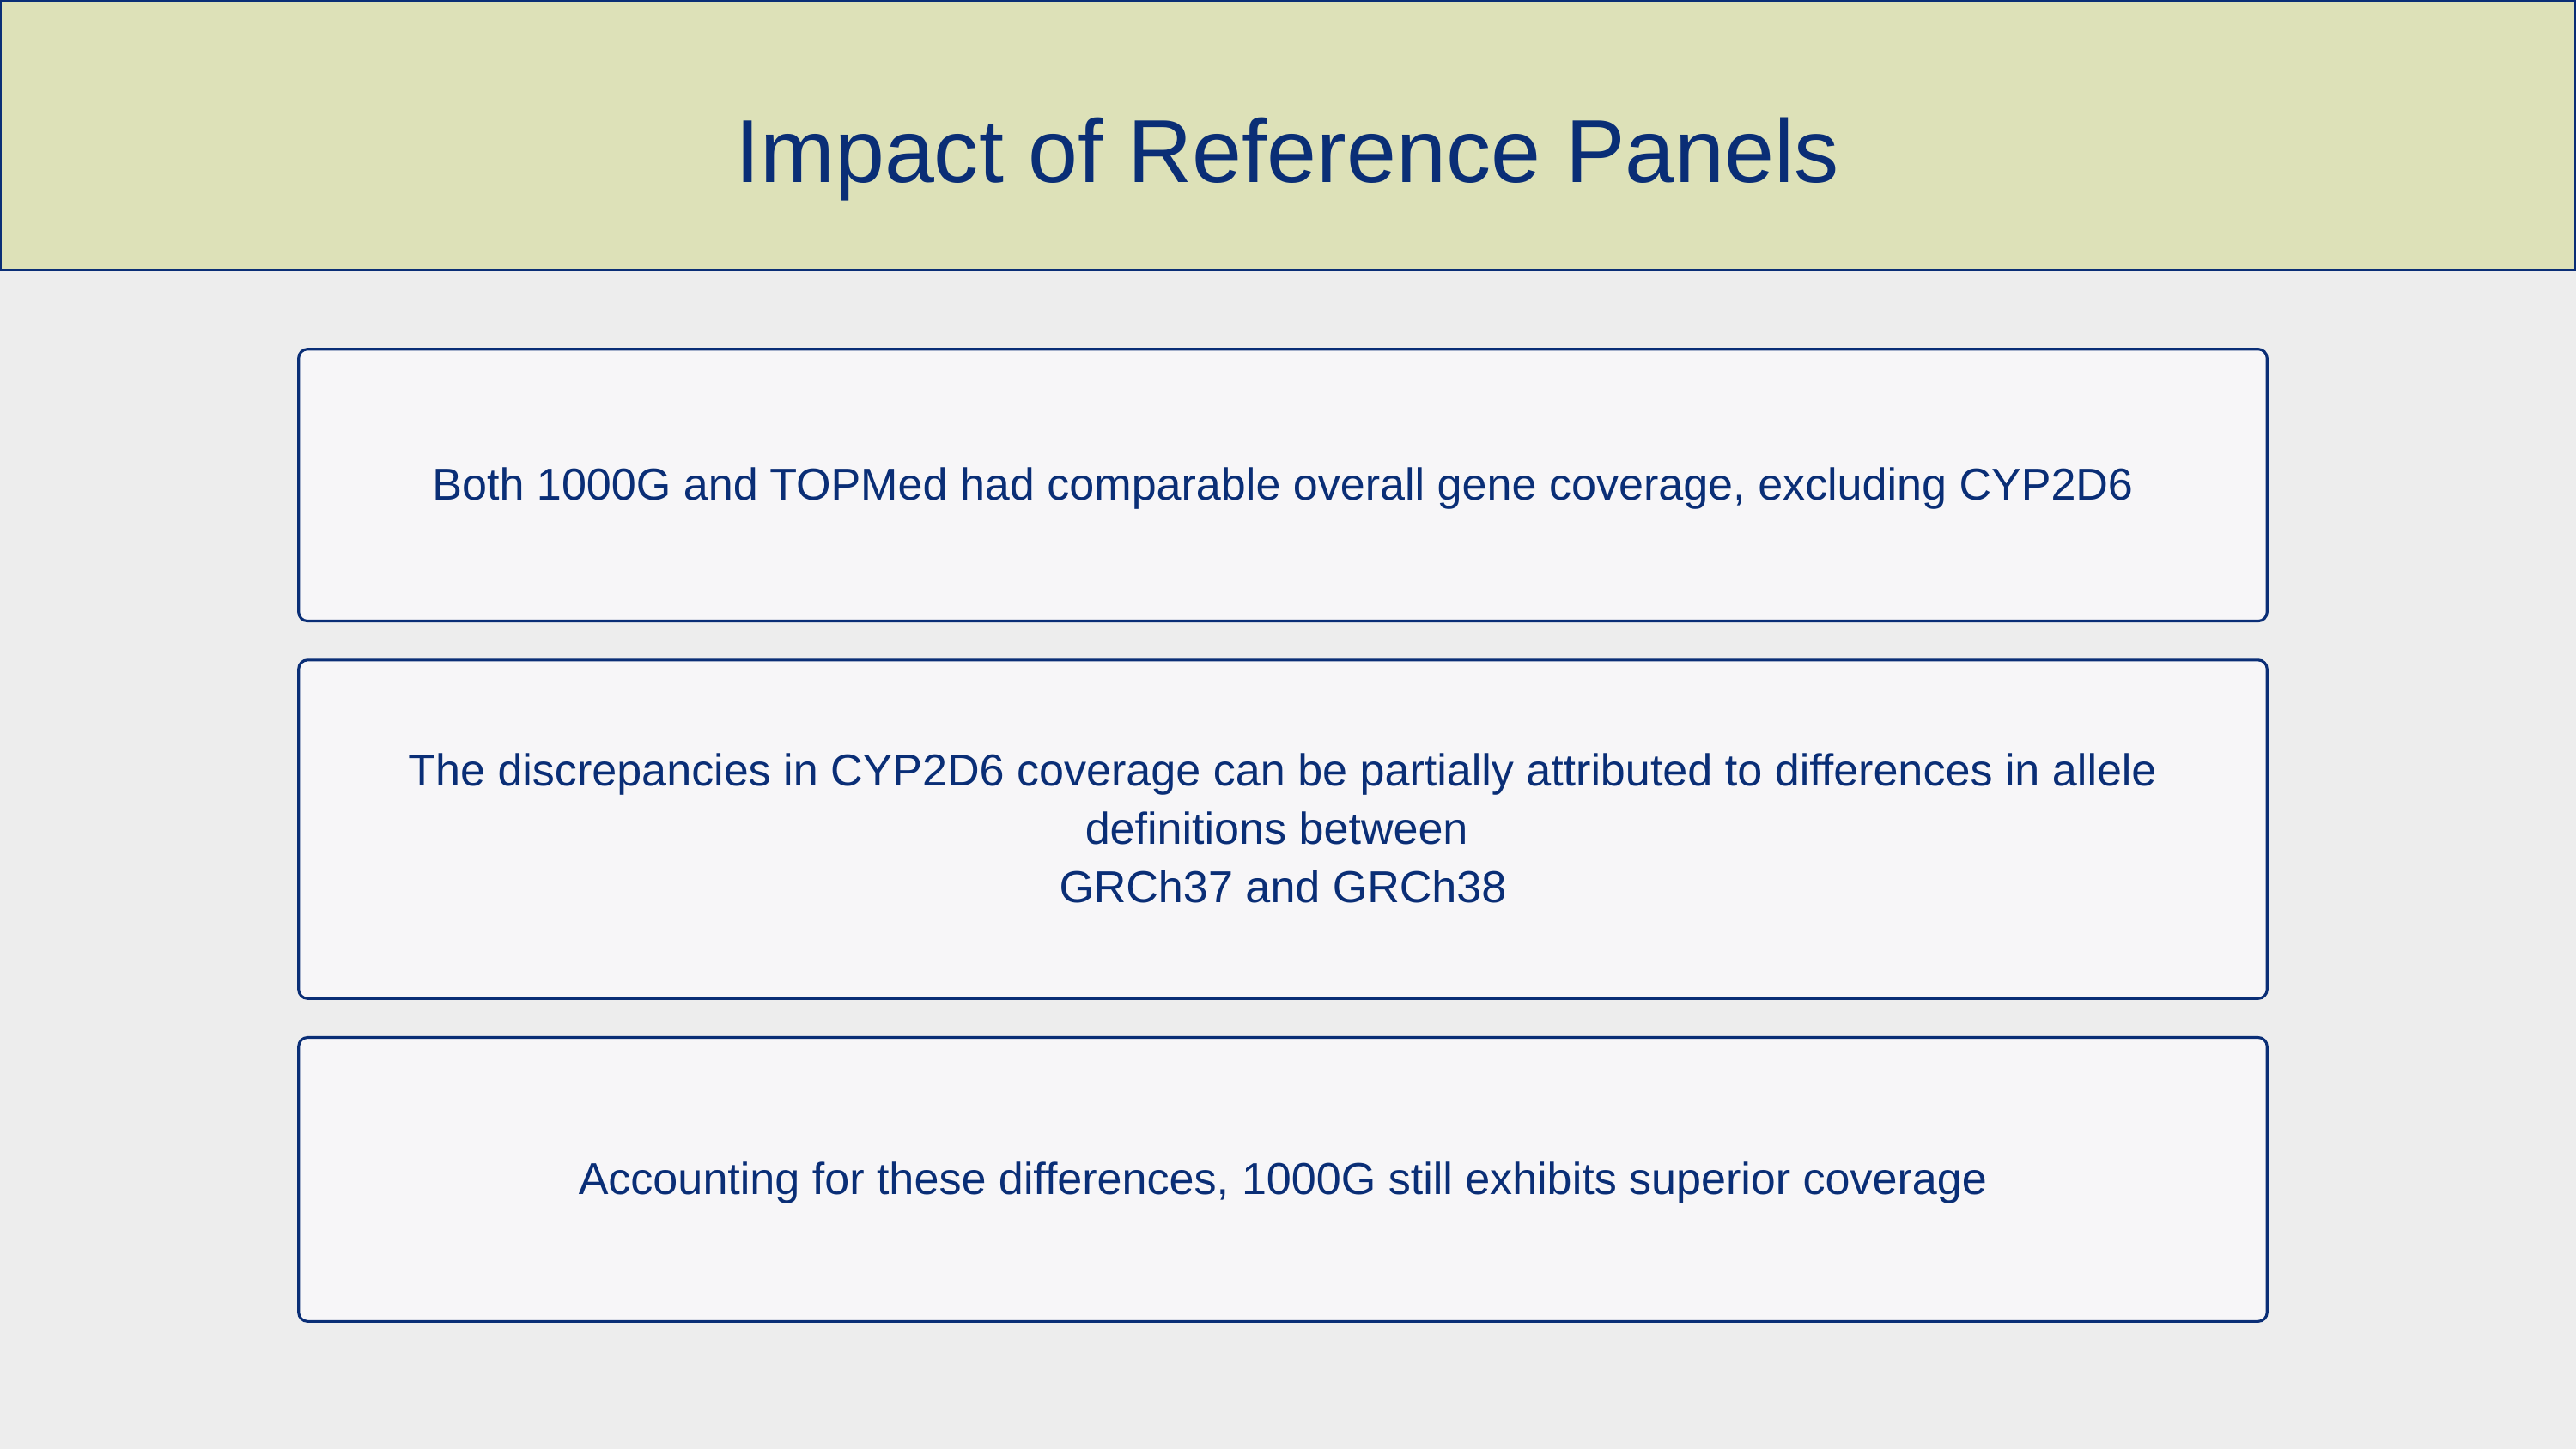

Impact of Reference Panels

Both 1000G and TOPMed had comparable overall gene coverage, excluding CYP2D6

The discrepancies in CYP2D6 coverage can be partially attributed to differences in allele definitions between
GRCh37 and GRCh38

Accounting for these differences, 1000G still exhibits superior coverage